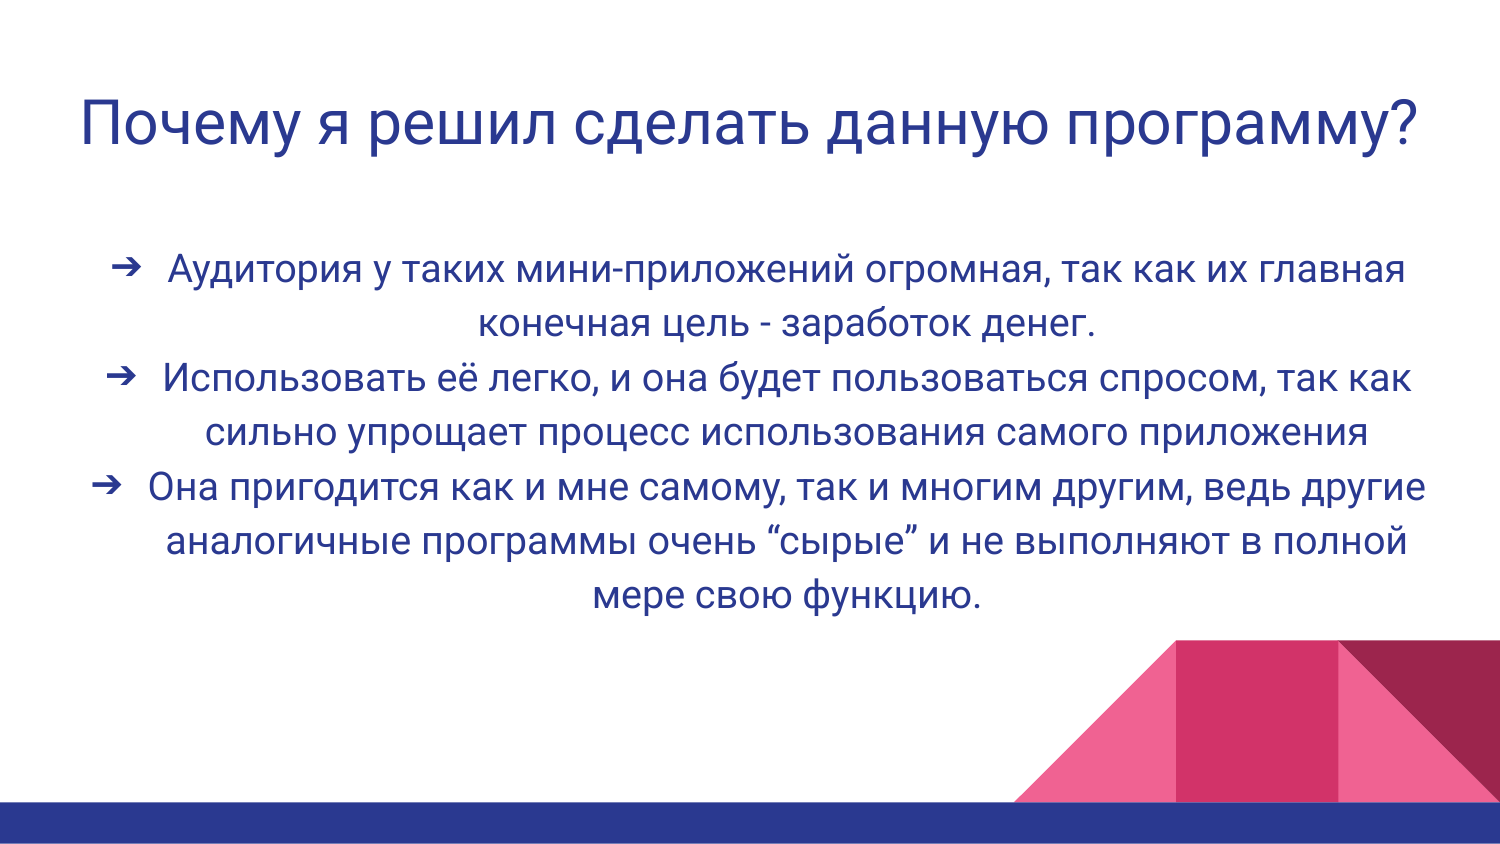

# Почему я решил сделать данную программу?
Аудитория у таких мини-приложений огромная, так как их главная конечная цель - заработок денег.
Использовать её легко, и она будет пользоваться спросом, так как сильно упрощает процесс использования самого приложения
Она пригодится как и мне самому, так и многим другим, ведь другие аналогичные программы очень “сырые” и не выполняют в полной мере свою функцию.